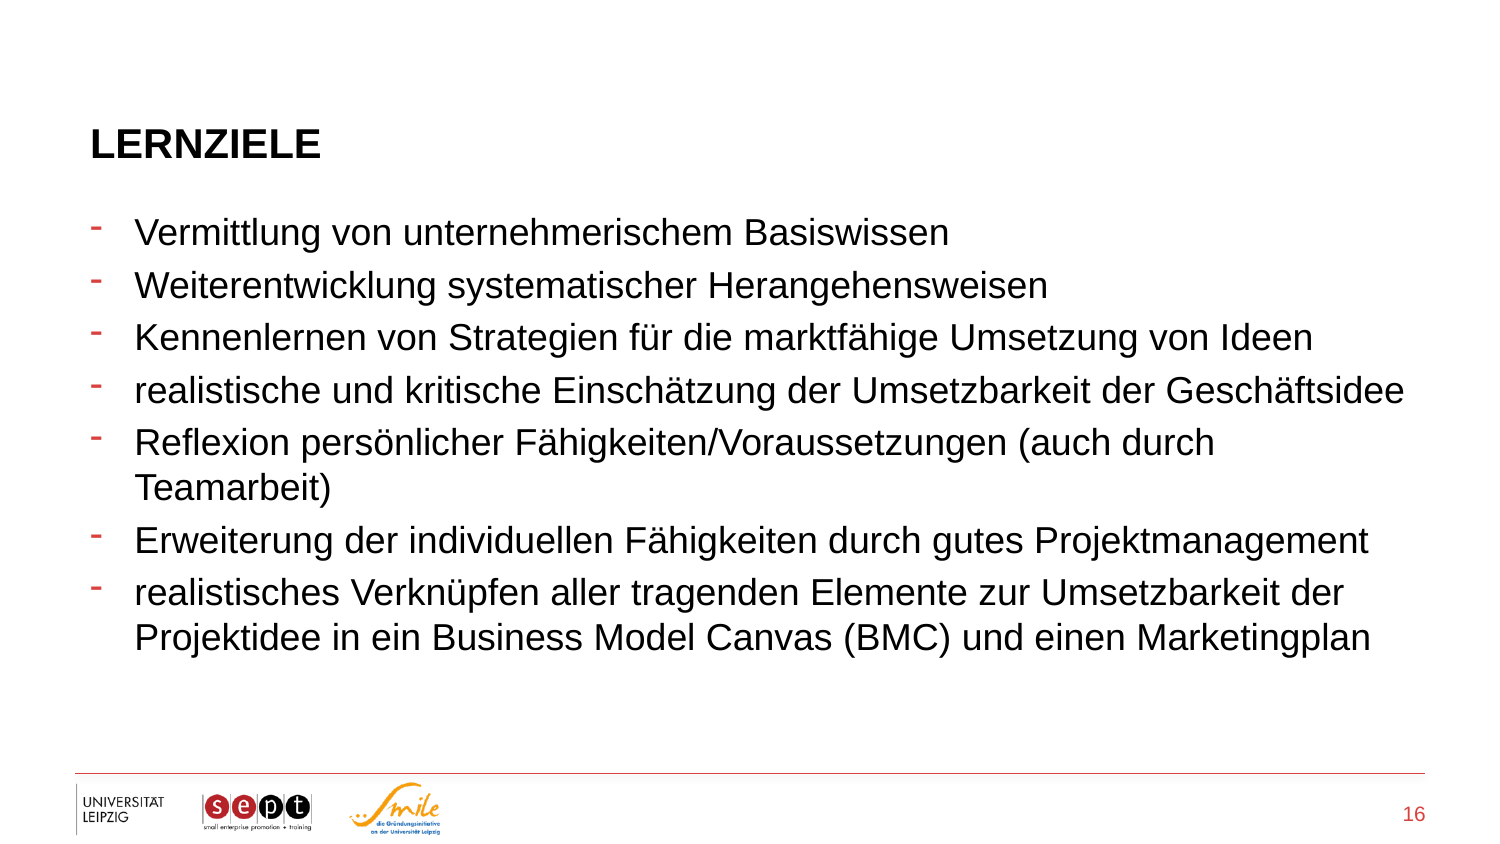

# Lernziele
Vermittlung von unternehmerischem Basiswissen
Weiterentwicklung systematischer Herangehensweisen
Kennenlernen von Strategien für die marktfähige Umsetzung von Ideen
realistische und kritische Einschätzung der Umsetzbarkeit der Geschäftsidee
Reflexion persönlicher Fähigkeiten/Voraussetzungen (auch durch Teamarbeit)
Erweiterung der individuellen Fähigkeiten durch gutes Projektmanagement
realistisches Verknüpfen aller tragenden Elemente zur Umsetzbarkeit der Projektidee in ein Business Model Canvas (BMC) und einen Marketingplan

16